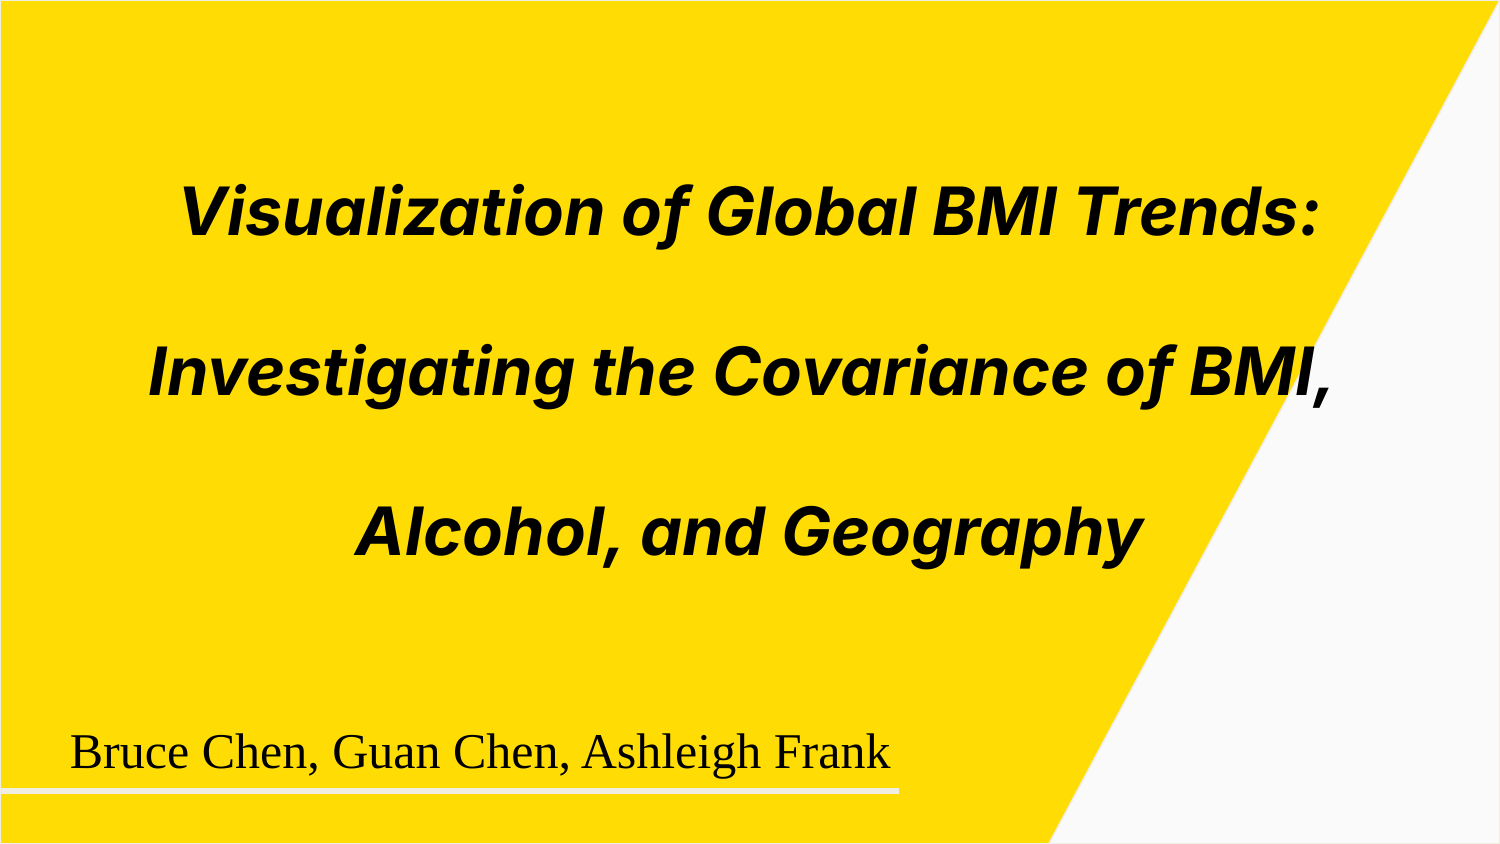

Visualization of Global BMI Trends: Investigating the Covariance of BMI,
Alcohol, and Geography

Bruce Chen, Guan Chen, Ashleigh Frank
1